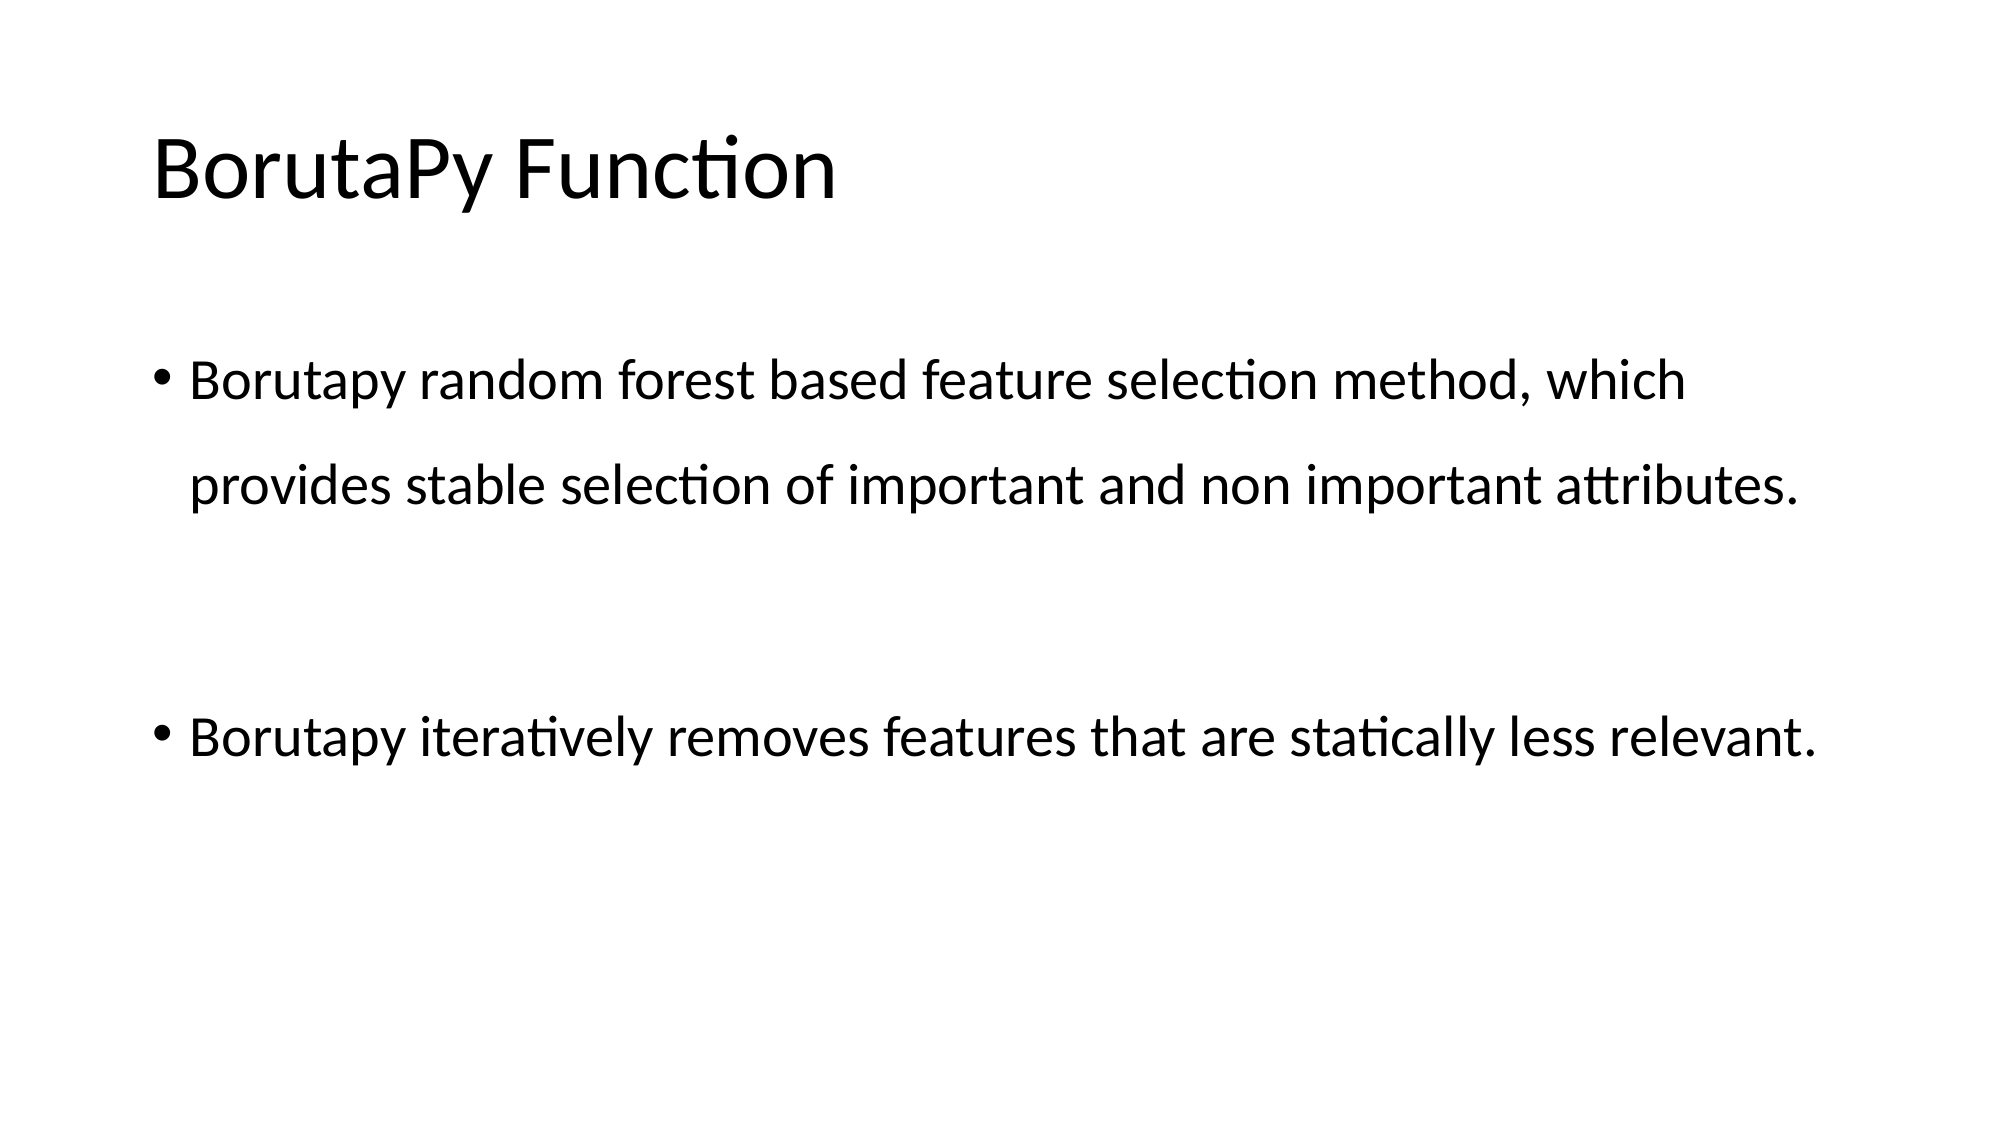

# BorutaPy Function
Borutapy random forest based feature selection method, which provides stable selection of important and non important attributes.

Borutapy iteratively removes features that are statically less relevant.